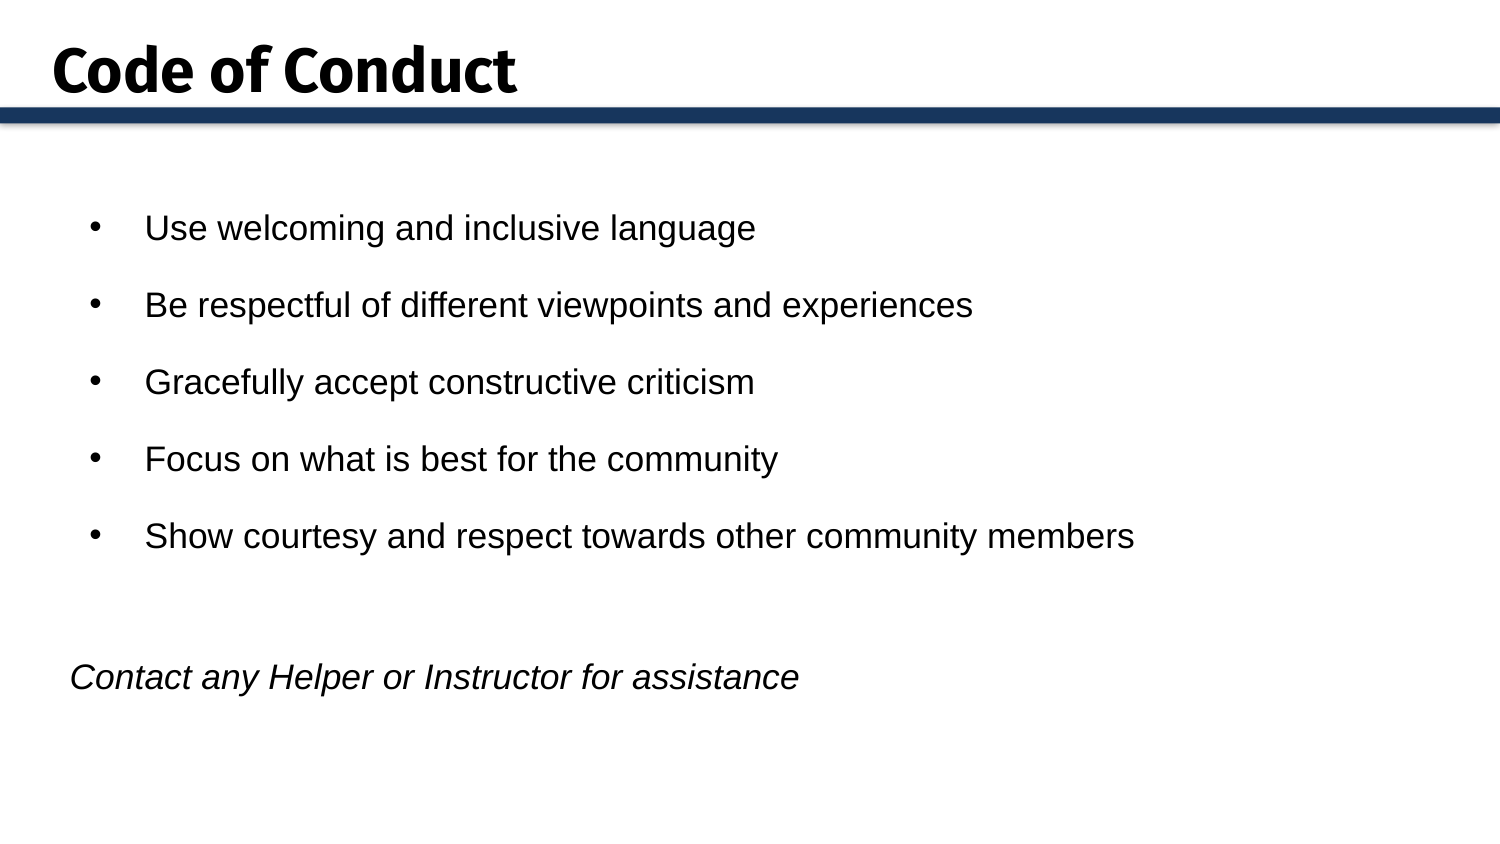

# Code of Conduct
Use welcoming and inclusive language
Be respectful of different viewpoints and experiences
Gracefully accept constructive criticism
Focus on what is best for the community
Show courtesy and respect towards other community members
Contact any Helper or Instructor for assistance